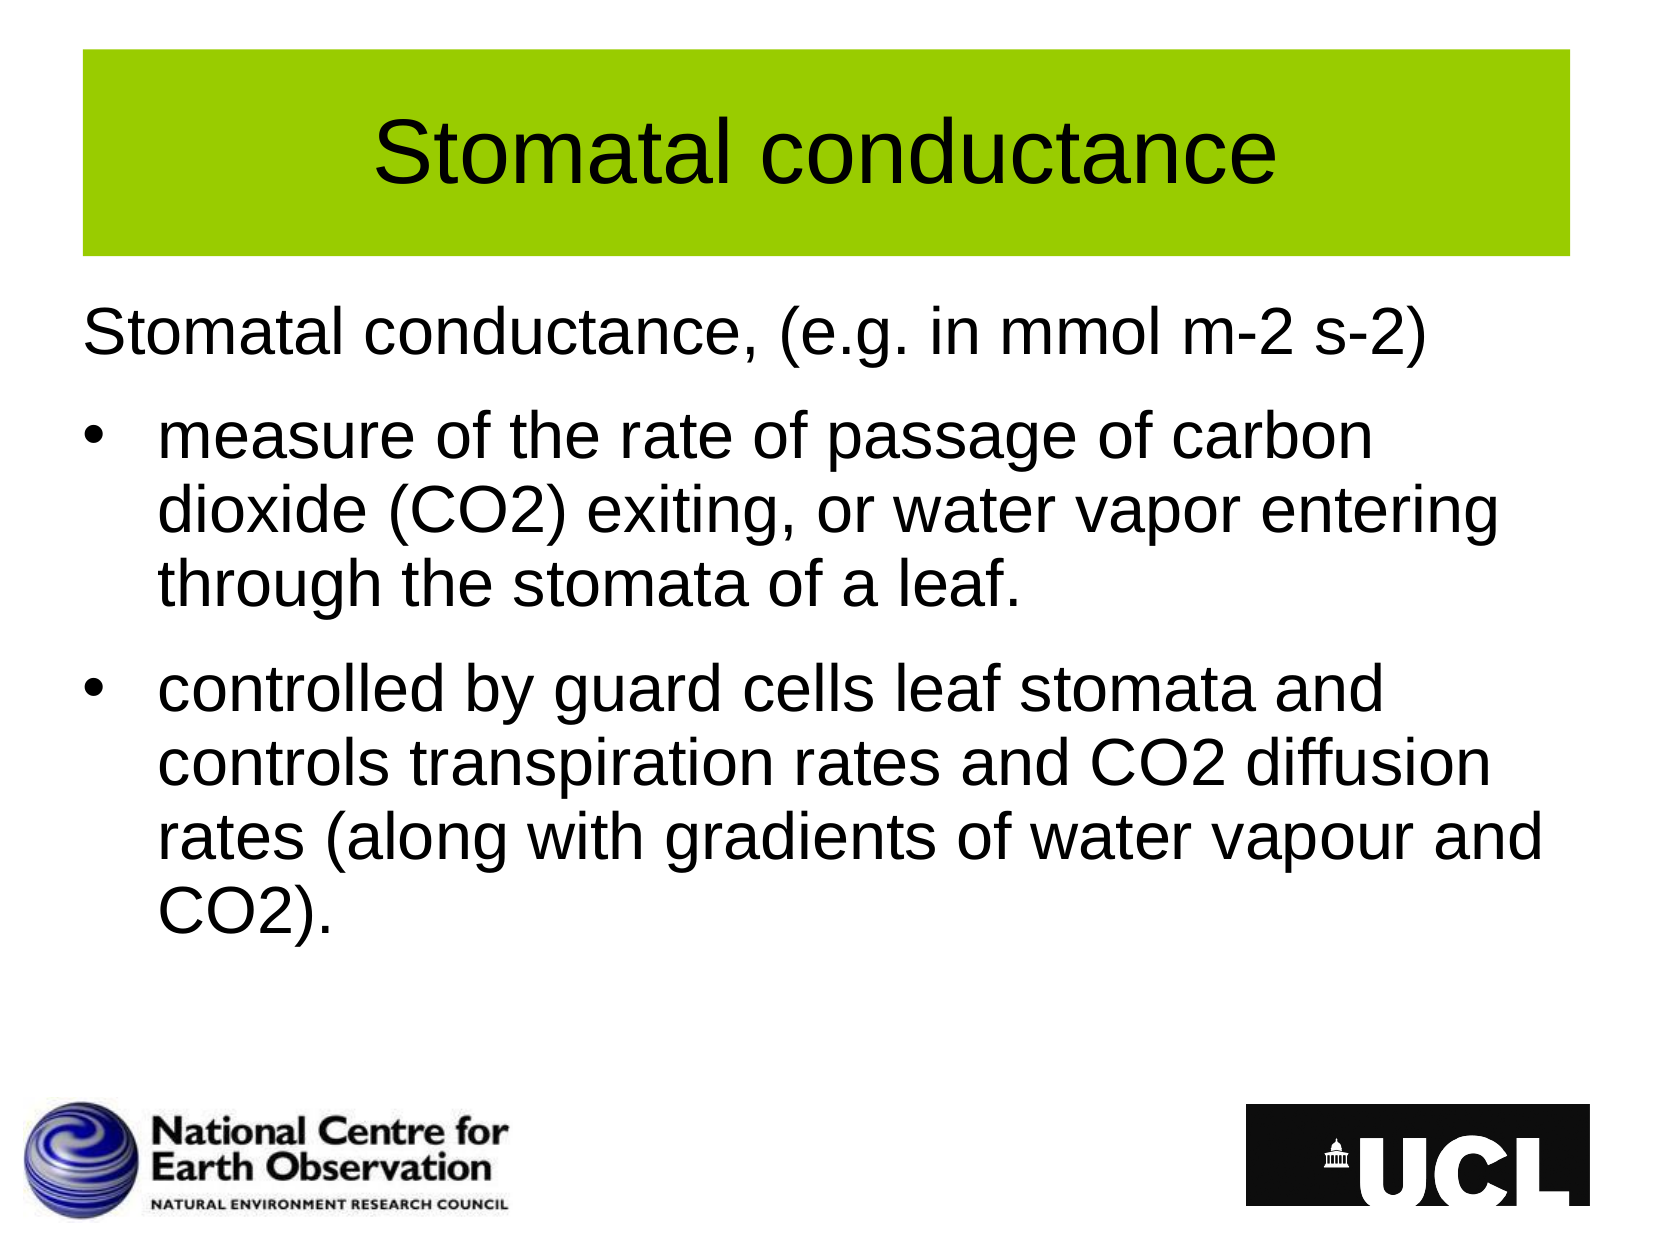

# Stomatal conductance
Stomatal conductance, (e.g. in mmol m-2 s-2)
measure of the rate of passage of carbon dioxide (CO2) exiting, or water vapor entering through the stomata of a leaf.
controlled by guard cells leaf stomata and controls transpiration rates and CO2 diffusion rates (along with gradients of water vapour and CO2).